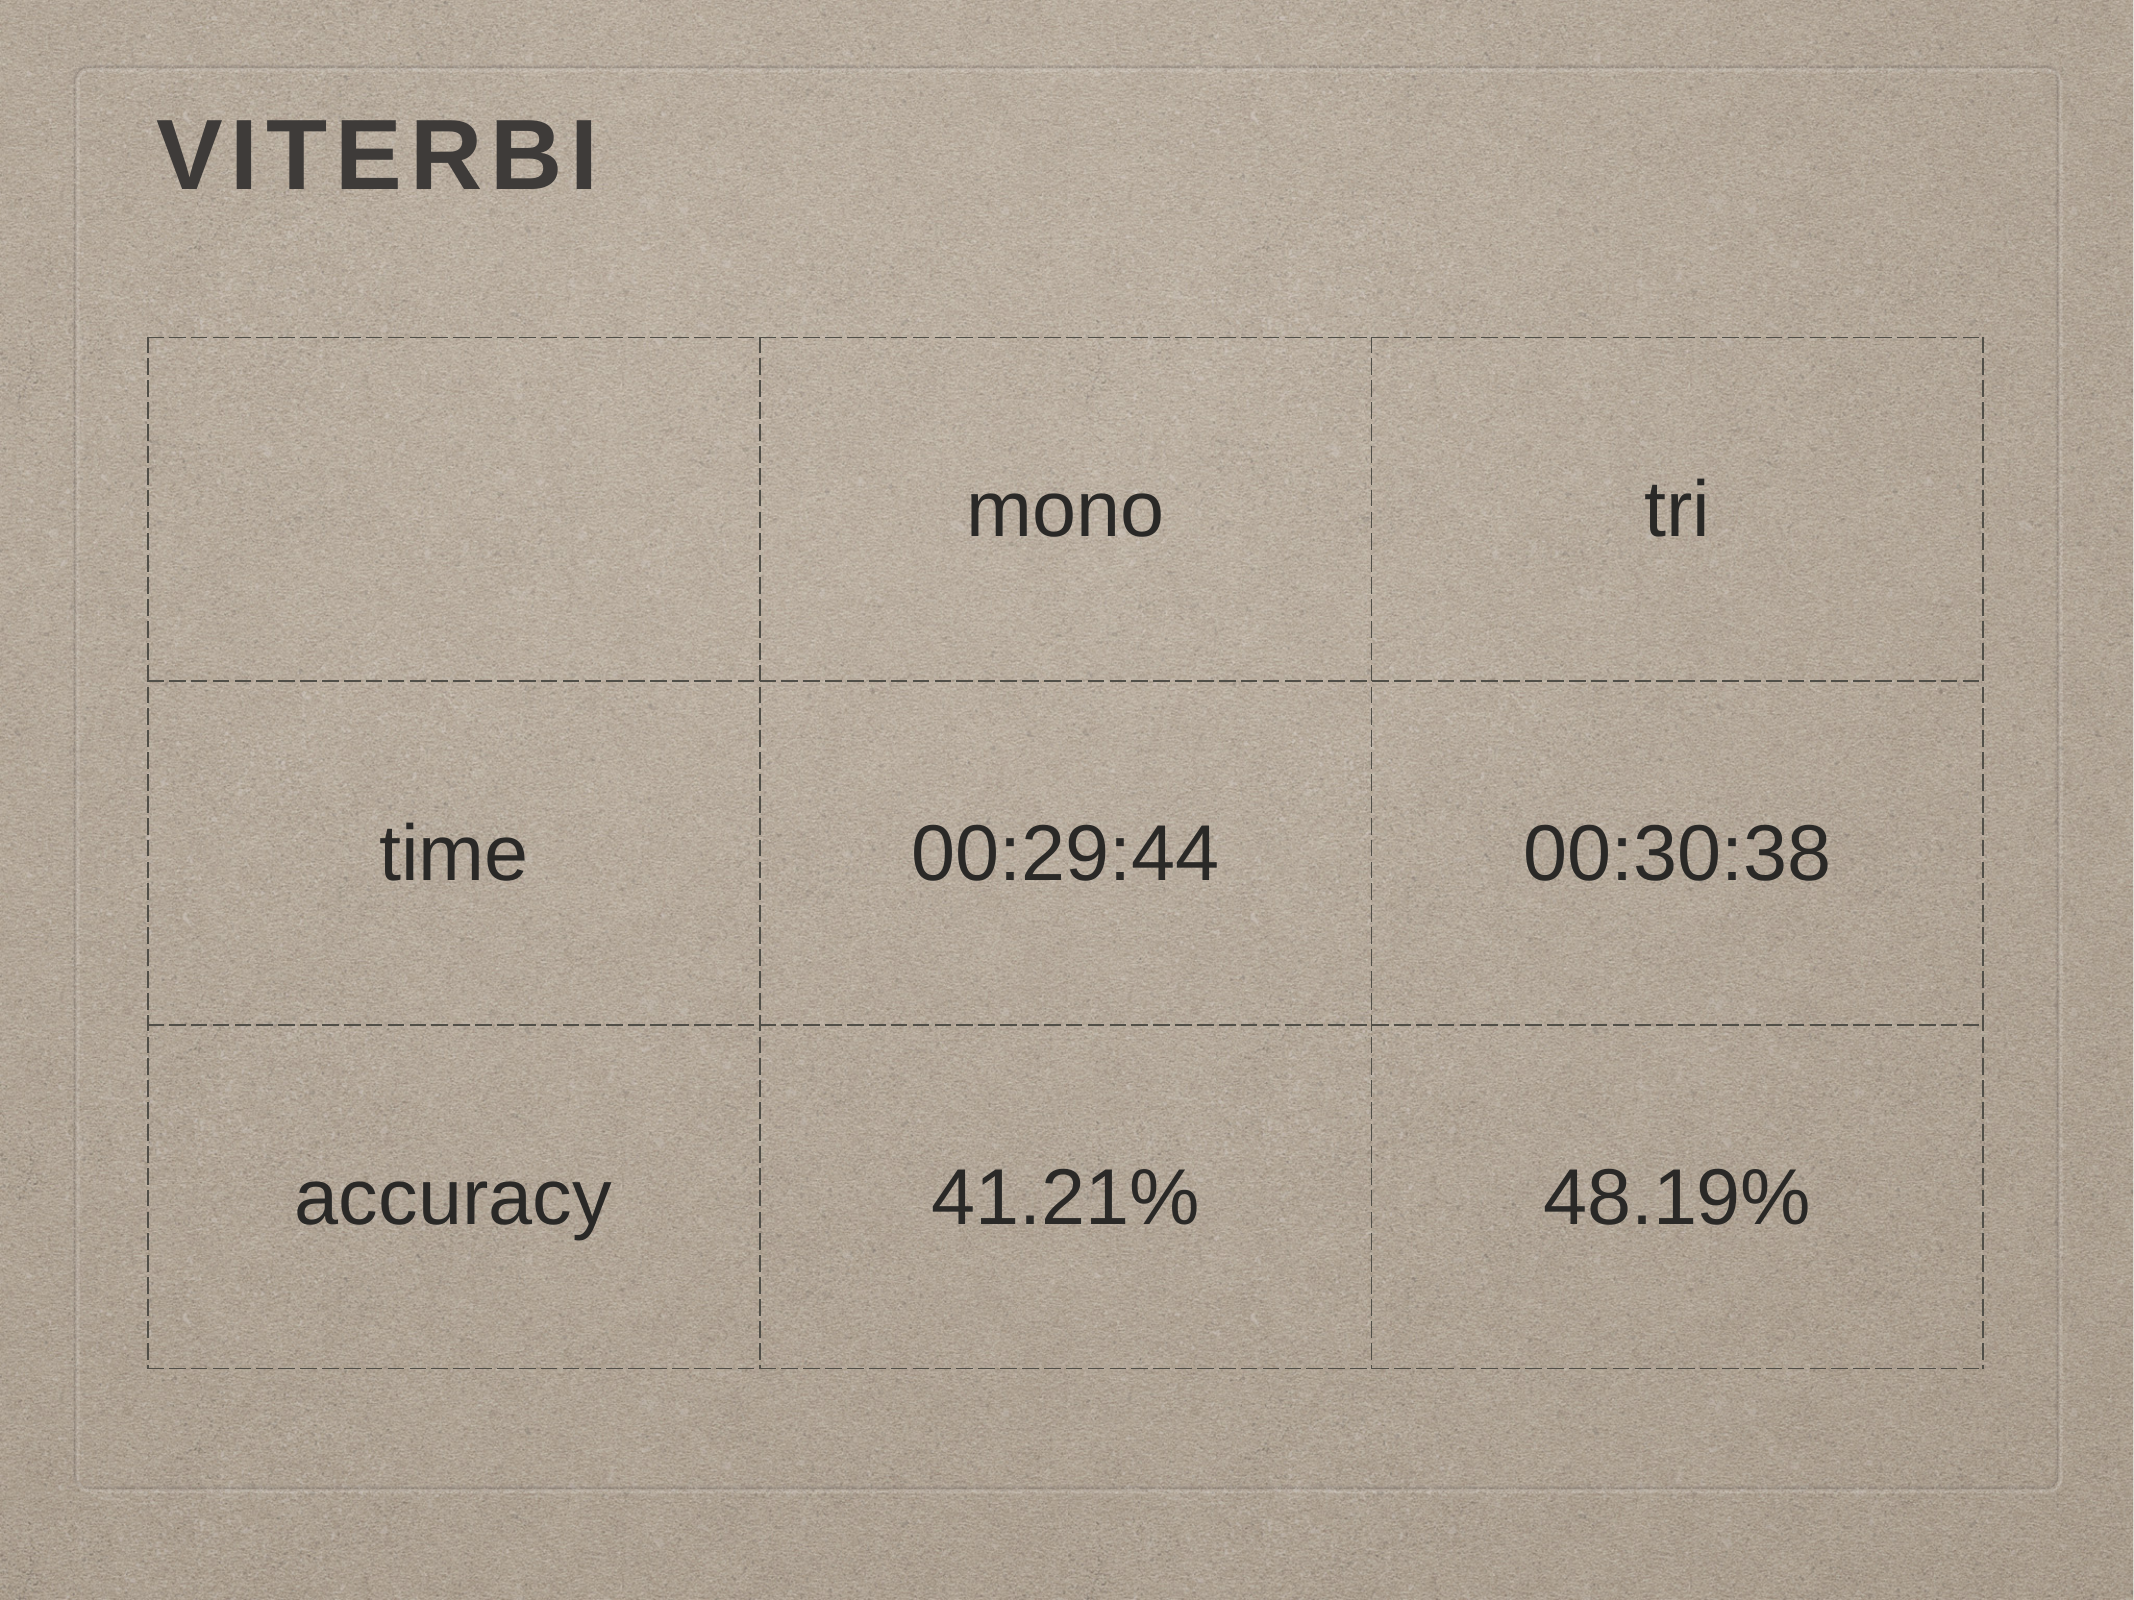

# viterbi
|  | mono | tri |
| --- | --- | --- |
| time | 00:29:44 | 00:30:38 |
| accuracy | 41.21% | 48.19% |